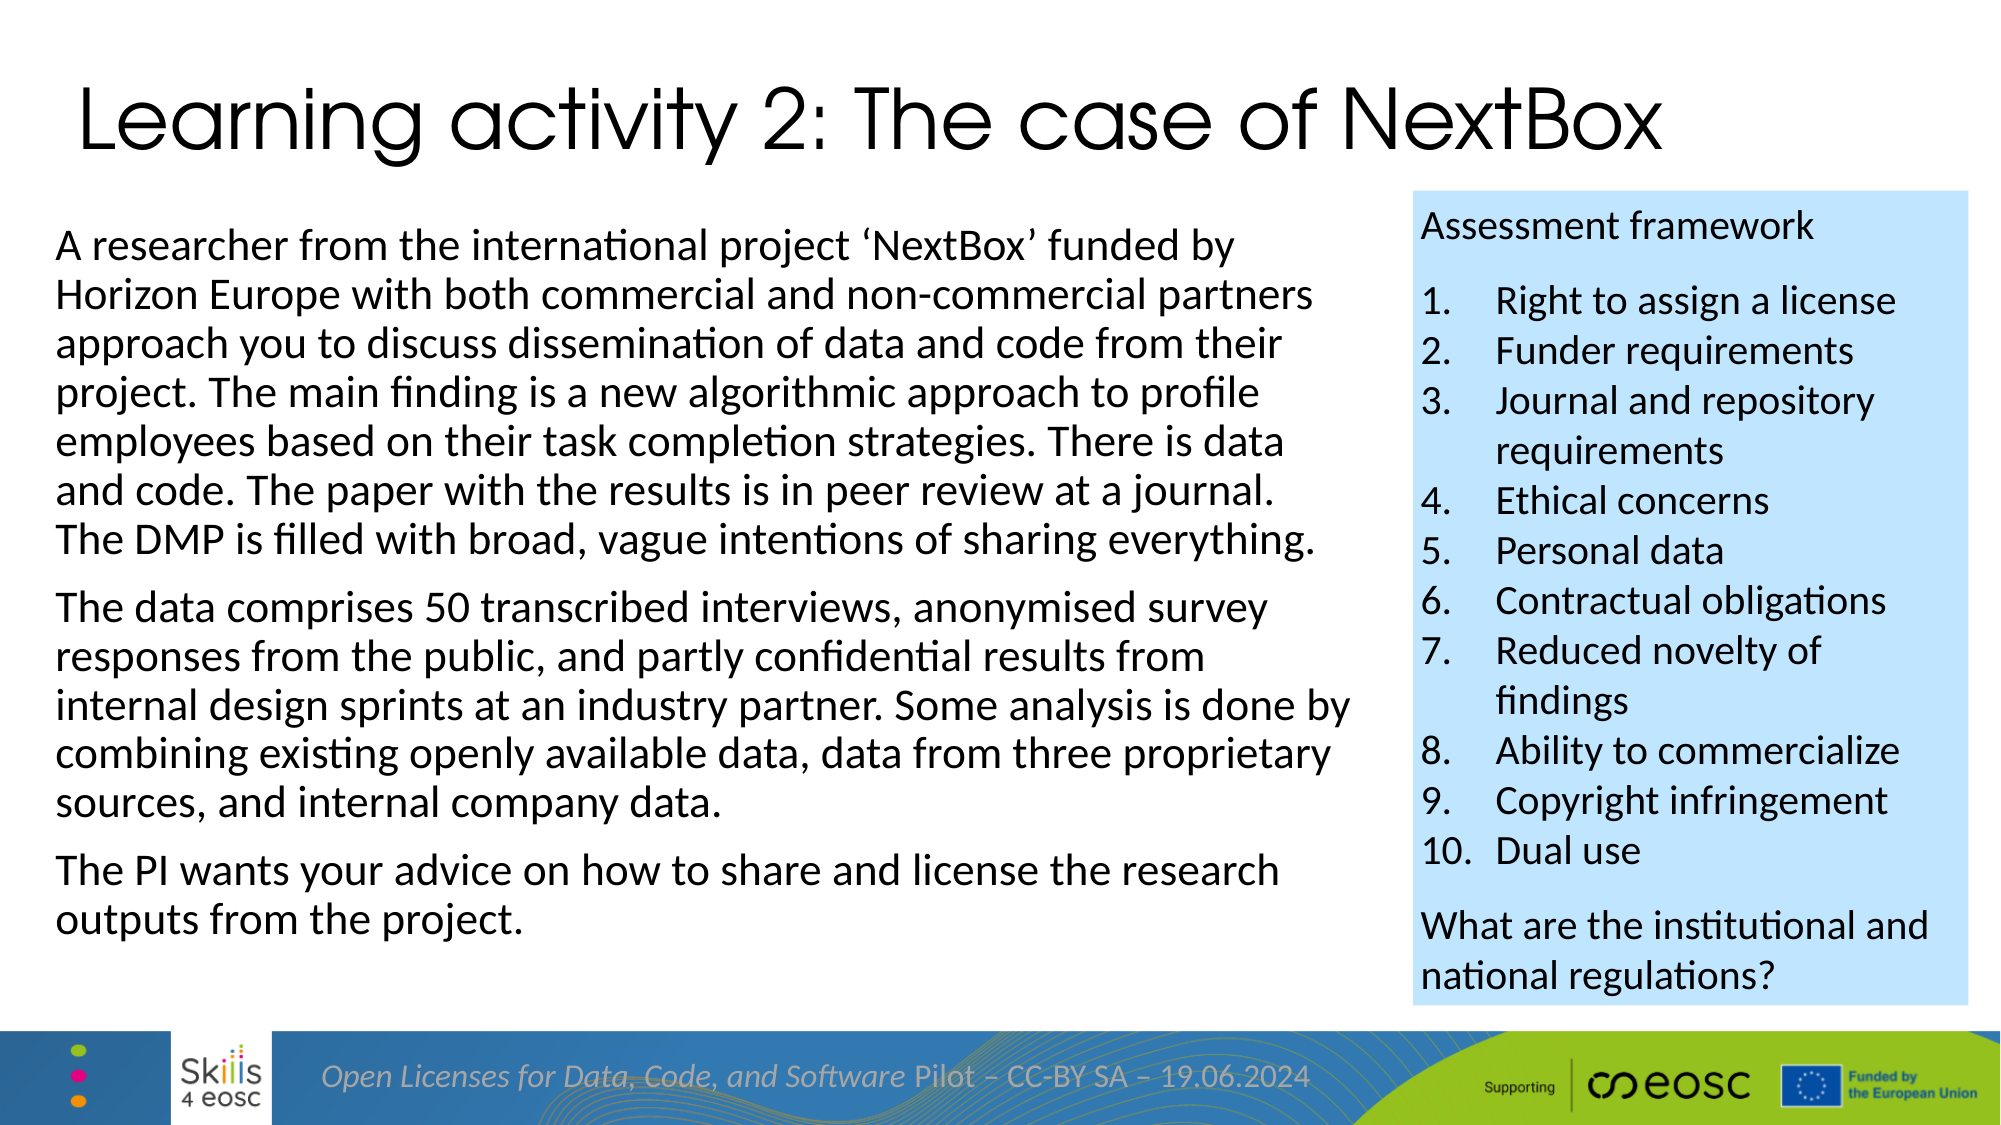

# Learning activity 2: The case of NextBox
Assessment framework

Right to assign a license
Funder requirements
Journal and repository requirements
Ethical concerns
Personal data
Contractual obligations
Reduced novelty of findings
Ability to commercialize
Copyright infringement
Dual use

What are the institutional and national regulations?
A researcher from the international project ‘NextBox’ funded by Horizon Europe with both commercial and non-commercial partners approach you to discuss dissemination of data and code from their project. The main finding is a new algorithmic approach to profile employees based on their task completion strategies. There is data and code. The paper with the results is in peer review at a journal. The DMP is filled with broad, vague intentions of sharing everything.
The data comprises 50 transcribed interviews, anonymised survey responses from the public, and partly confidential results from internal design sprints at an industry partner. Some analysis is done by combining existing openly available data, data from three proprietary sources, and internal company data.
The PI wants your advice on how to share and license the research outputs from the project.
Open Licenses for Data, Code, and Software Pilot – CC-BY SA – 19.06.2024